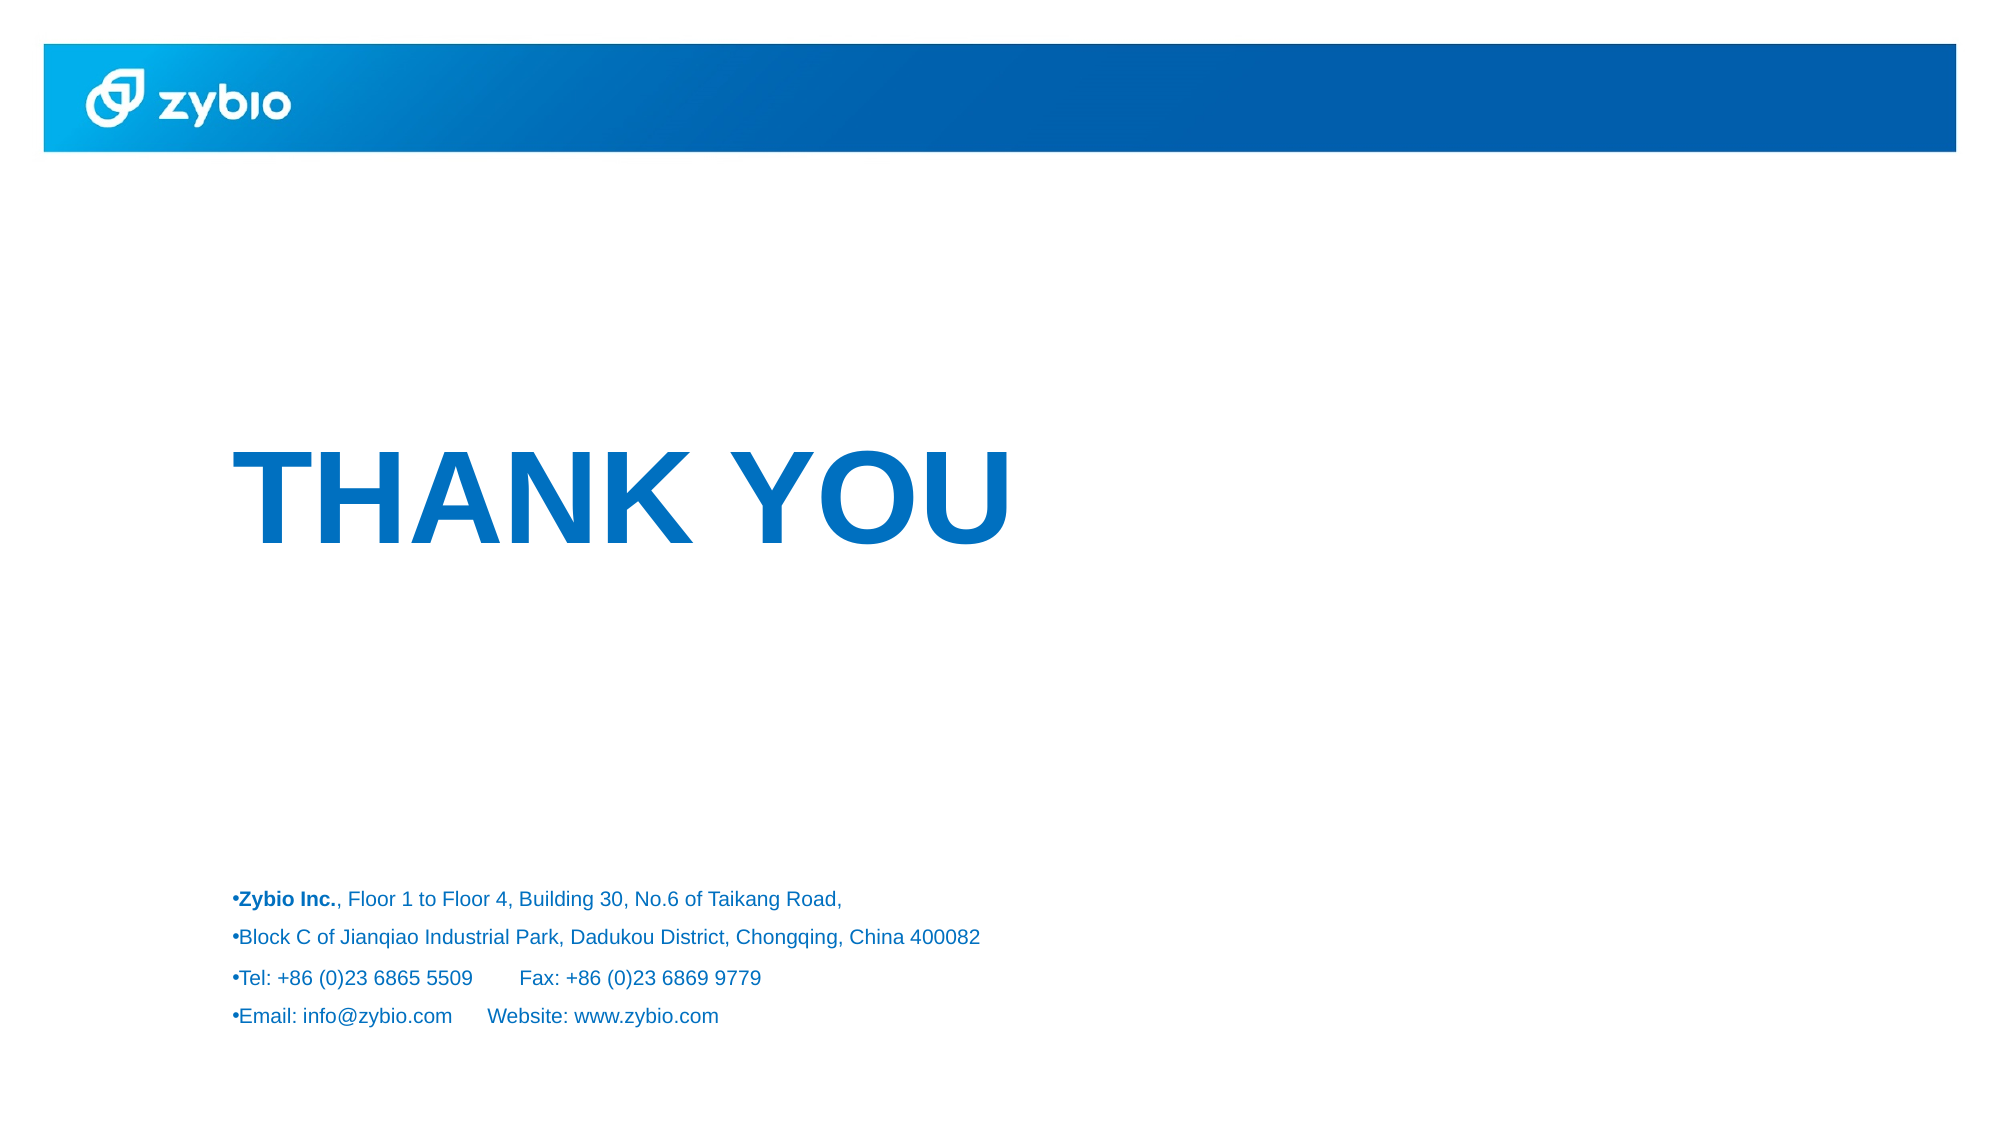

THANK YOU
Zybio Inc., Floor 1 to Floor 4, Building 30, No.6 of Taikang Road,
Block C of Jianqiao Industrial Park, Dadukou District, Chongqing, China 400082
Tel: +86 (0)23 6865 5509	Fax: +86 (0)23 6869 9779
Email: info@zybio.com      Website: www.zybio.com